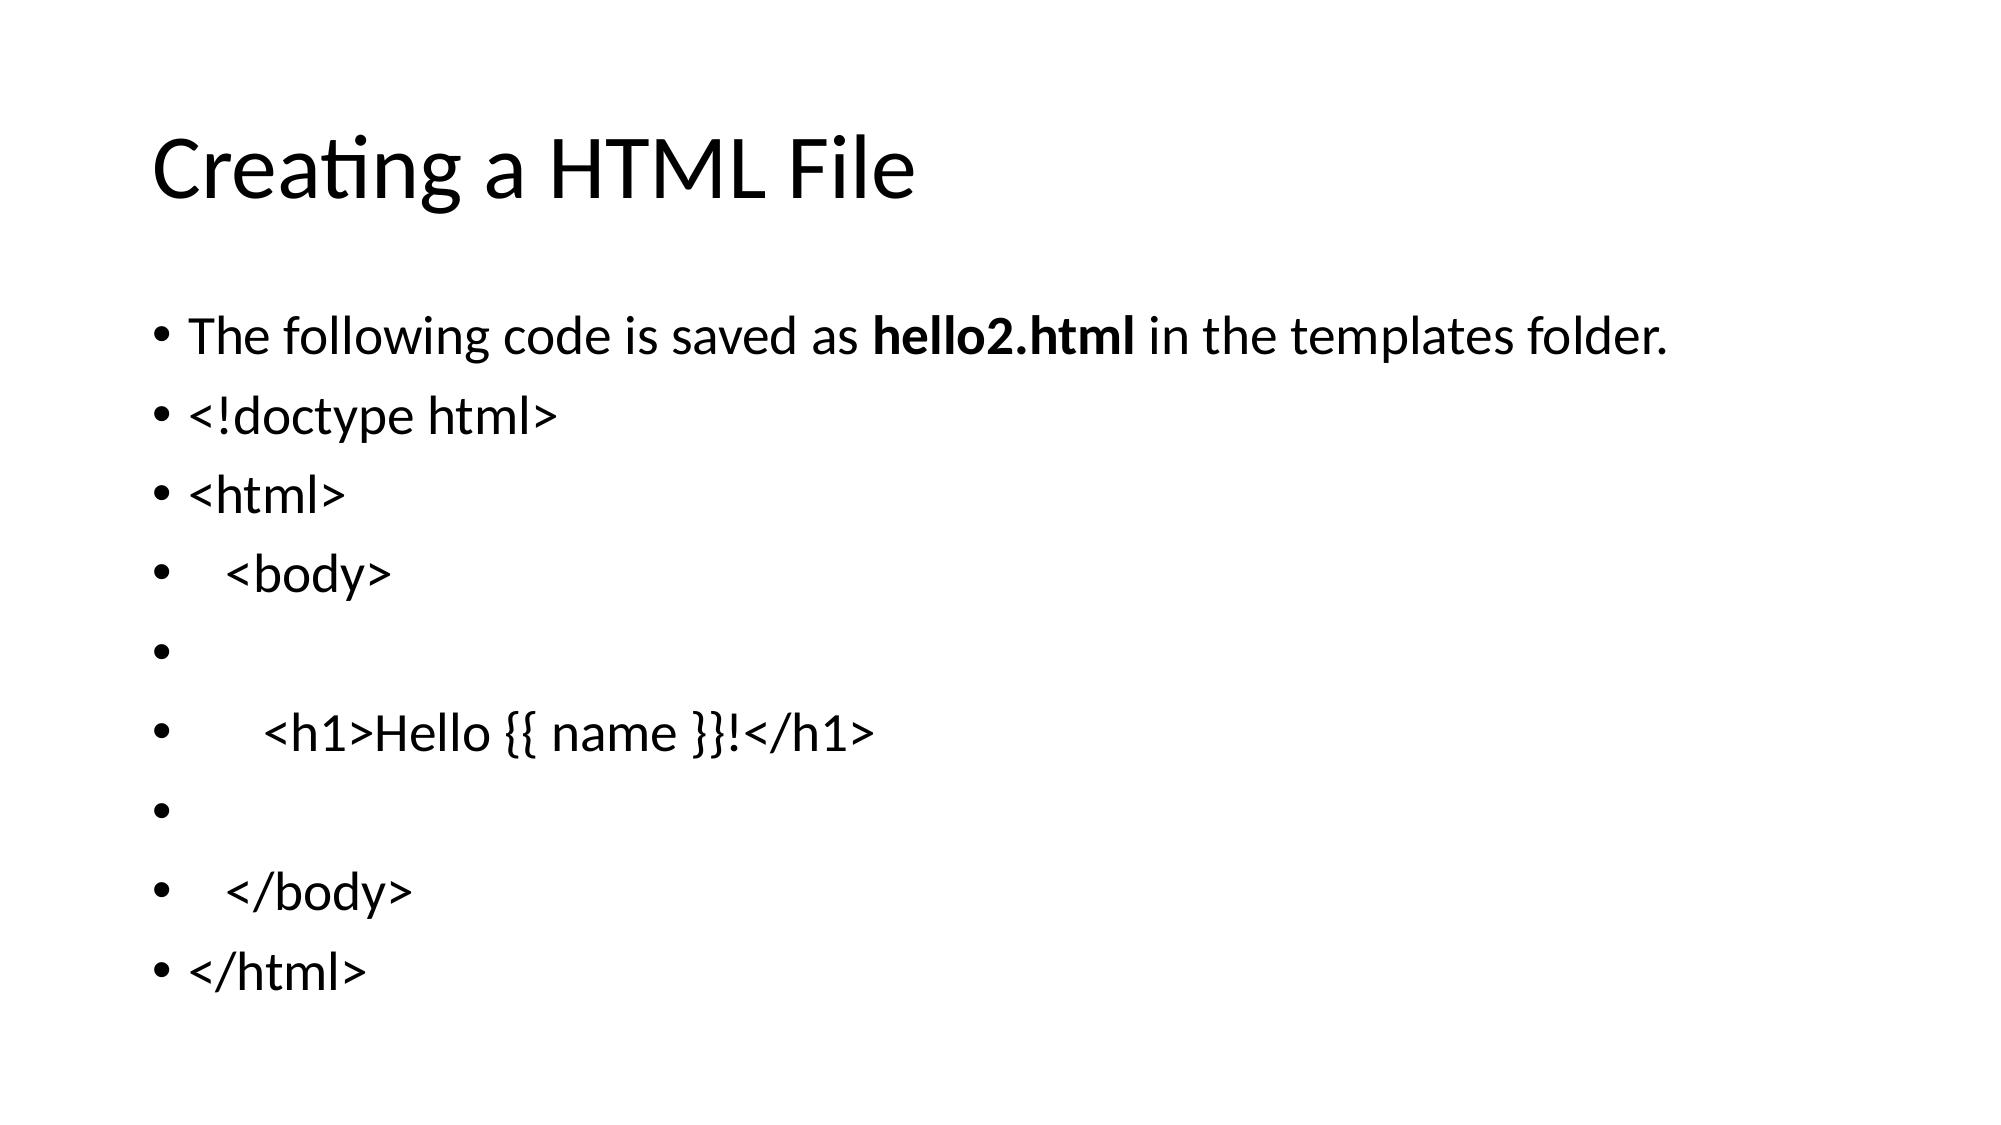

# Creating a HTML File
The following code is saved as hello2.html in the templates folder.
<!doctype html>
<html>
   <body>

      <h1>Hello {{ name }}!</h1>

   </body>
</html>